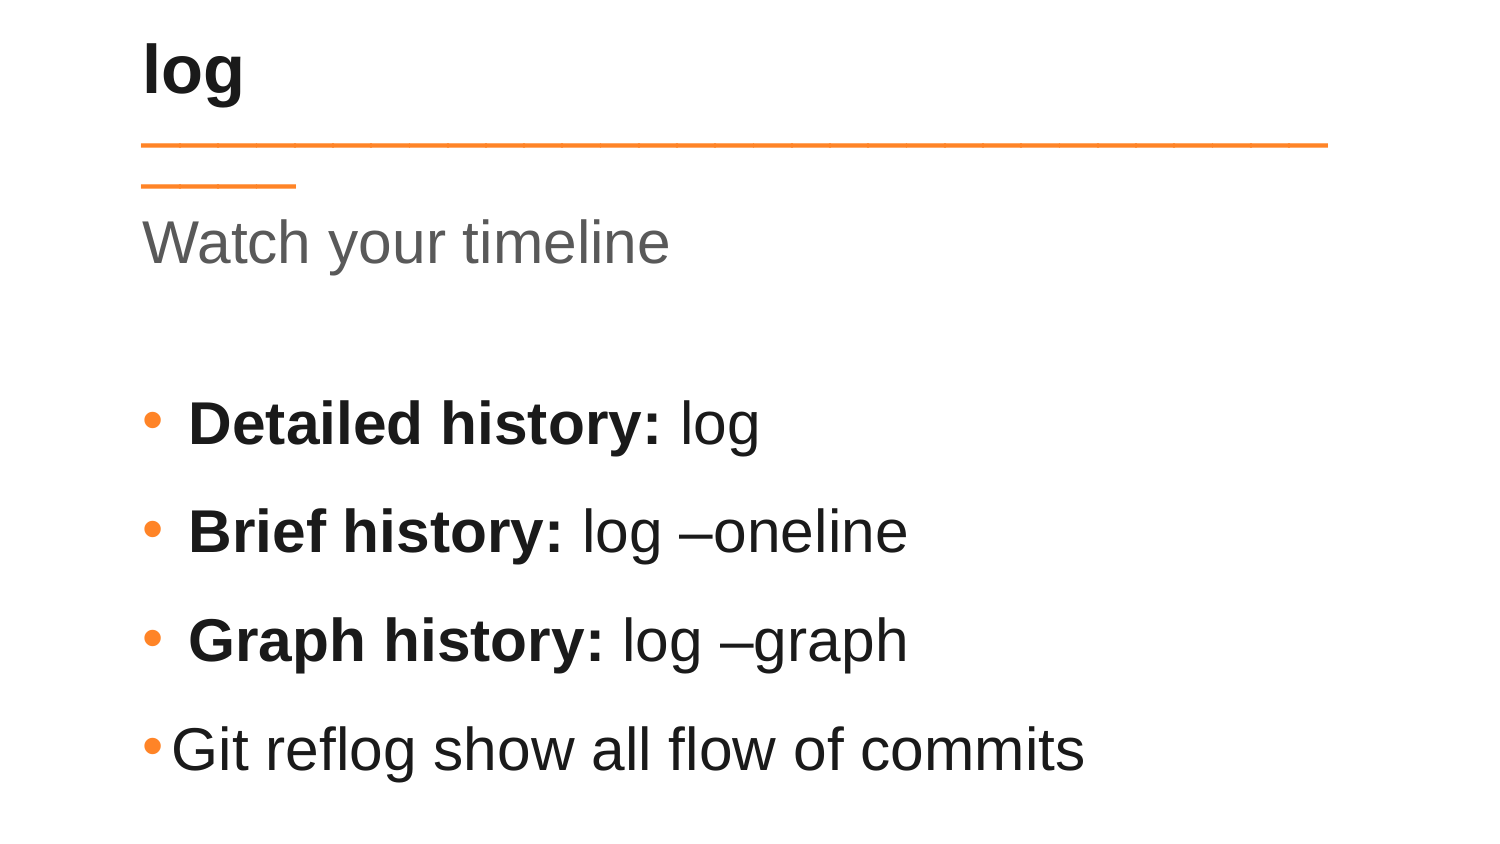

# log ___________________________________
Watch your timeline

 Detailed history: log
 Brief history: log –oneline
 Graph history: log –graph
Git reflog show all flow of commits